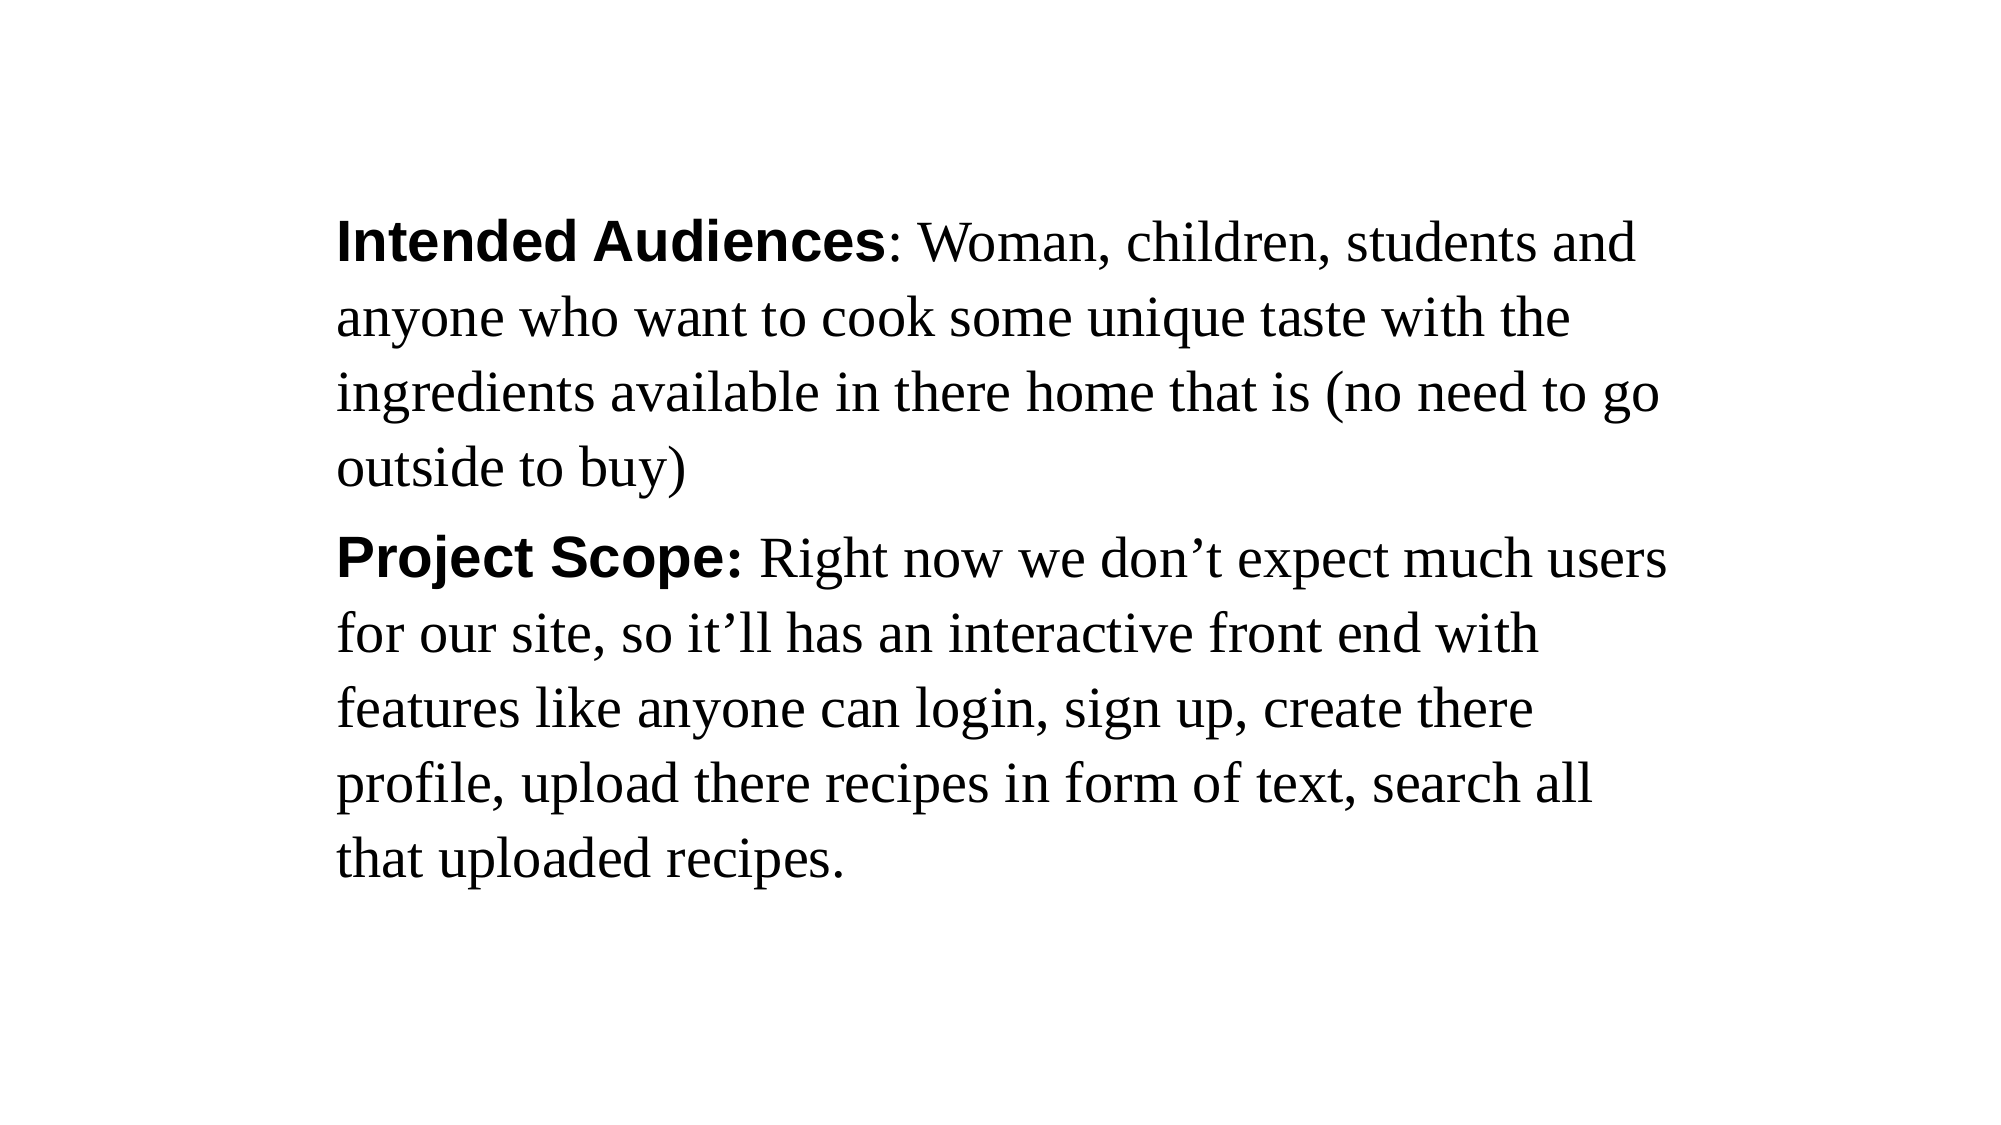

Intended Audiences: Woman, children, students and anyone who want to cook some unique taste with the ingredients available in there home that is (no need to go outside to buy)
Project Scope: Right now we don’t expect much users for our site, so it’ll has an interactive front end with features like anyone can login, sign up, create there profile, upload there recipes in form of text, search all that uploaded recipes.